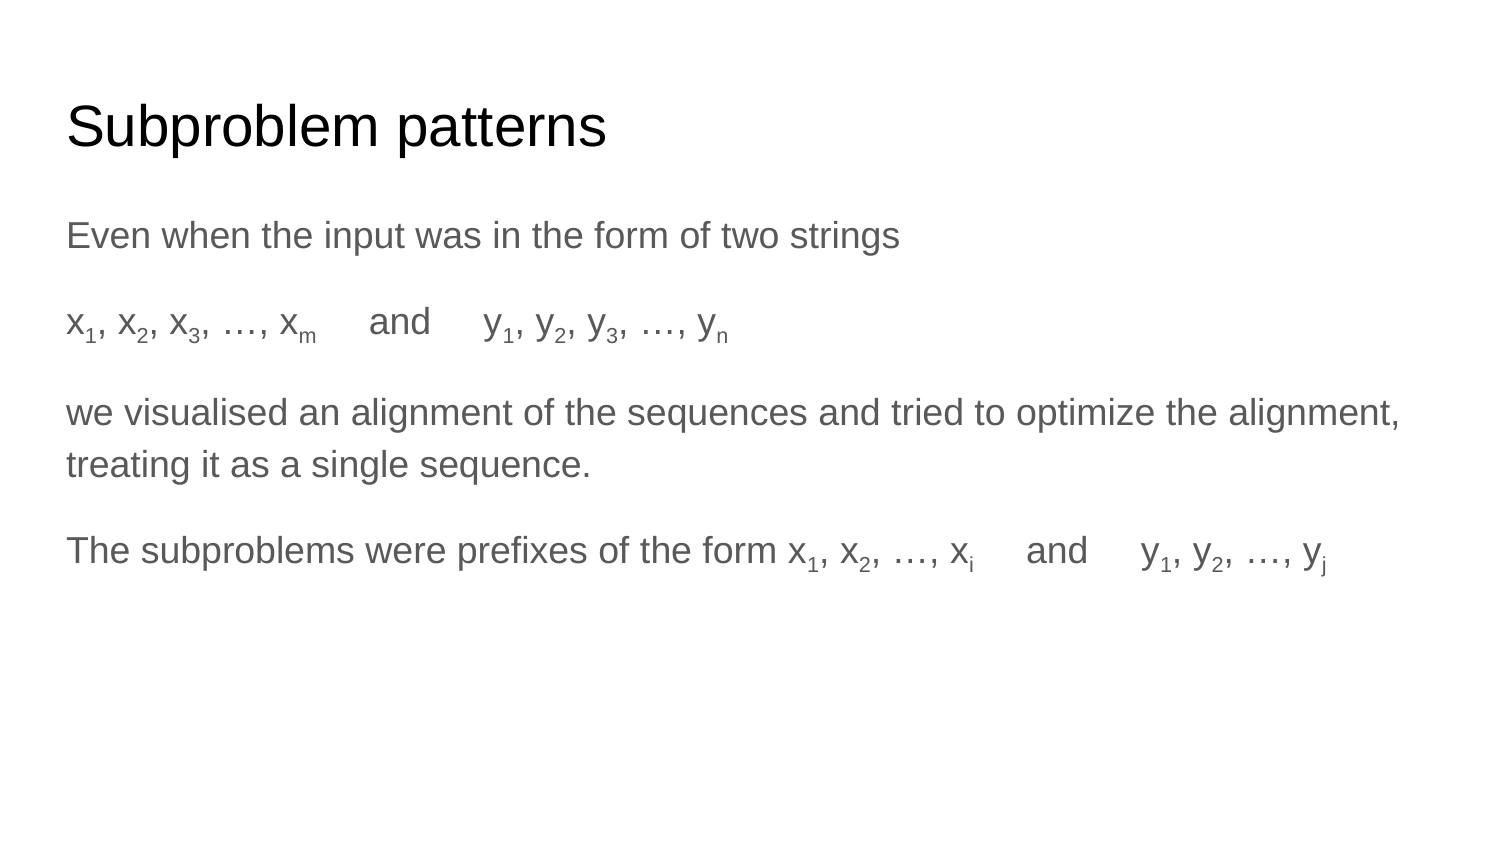

# Subproblem patterns
Even when the input was in the form of two strings
x1, x2, x3, …, xm     and     y1, y2, y3, …, yn
we visualised an alignment of the sequences and tried to optimize the alignment, treating it as a single sequence.
The subproblems were prefixes of the form x1, x2, …, xi     and     y1, y2, …, yj